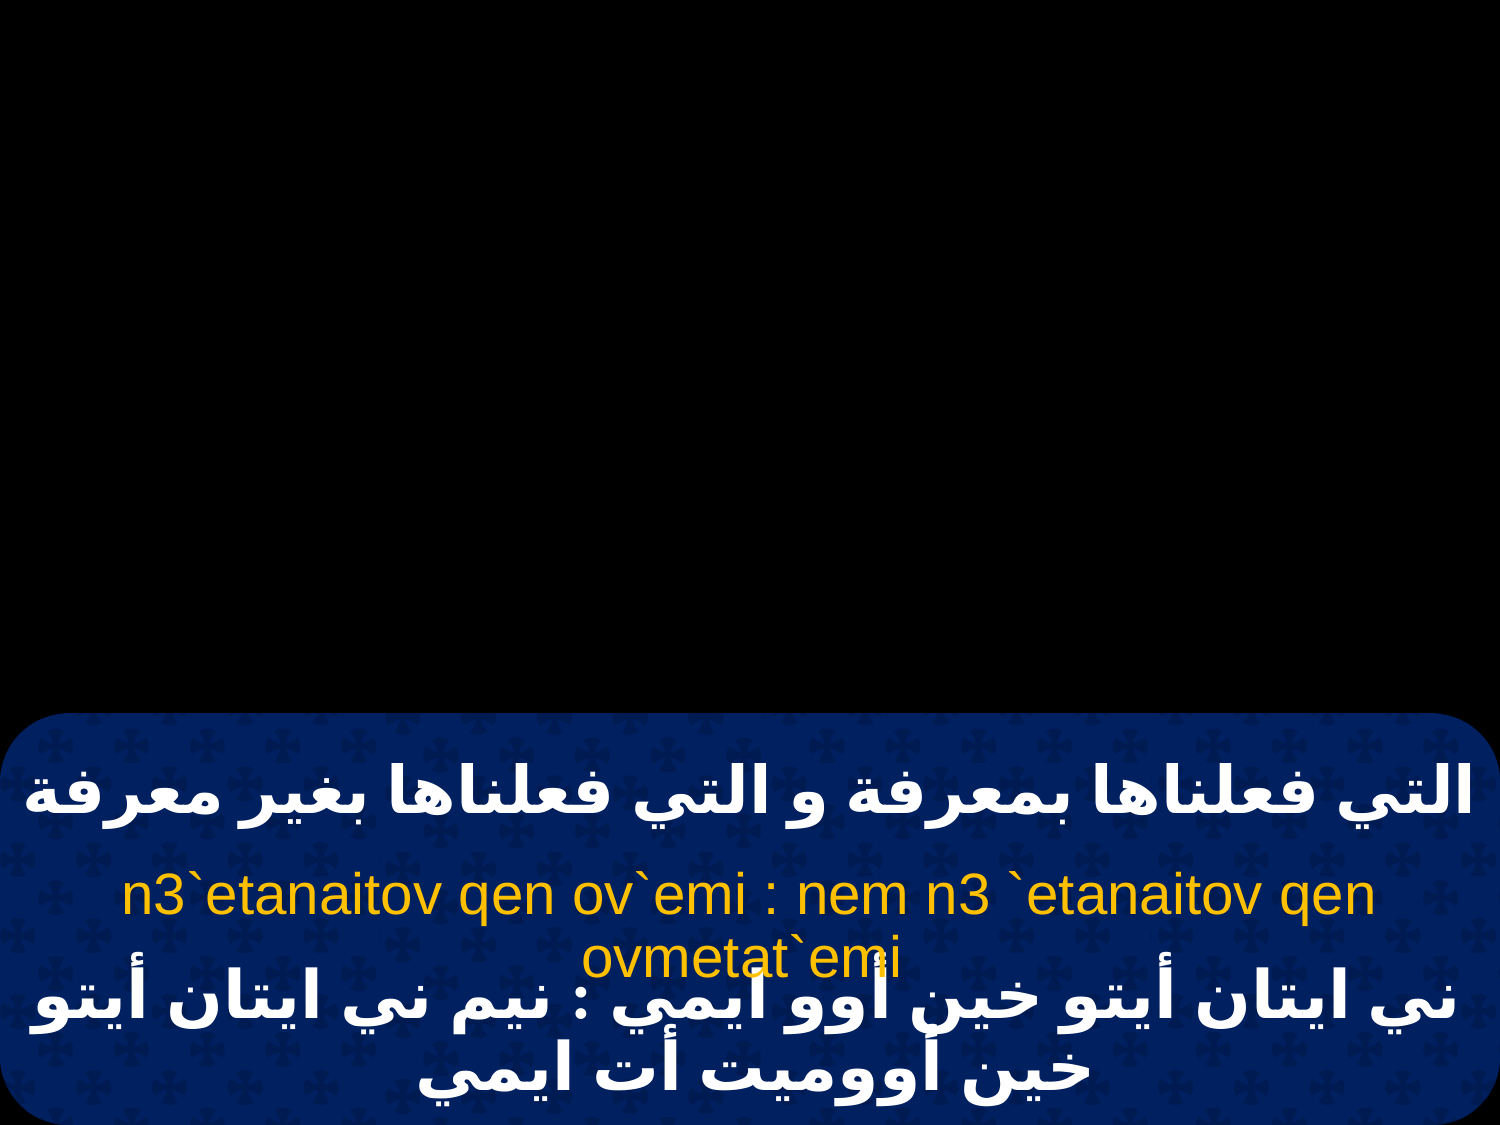

# التي فعلناها بمعرفة و التي فعلناها بغير معرفة
n3`etanaitov qen ov`emi : nem n3 `etanaitov qen ovmetat`emi
ني ايتان أيتو خين أوو ايمي : نيم ني ايتان أيتو خين أووميت أت ايمي